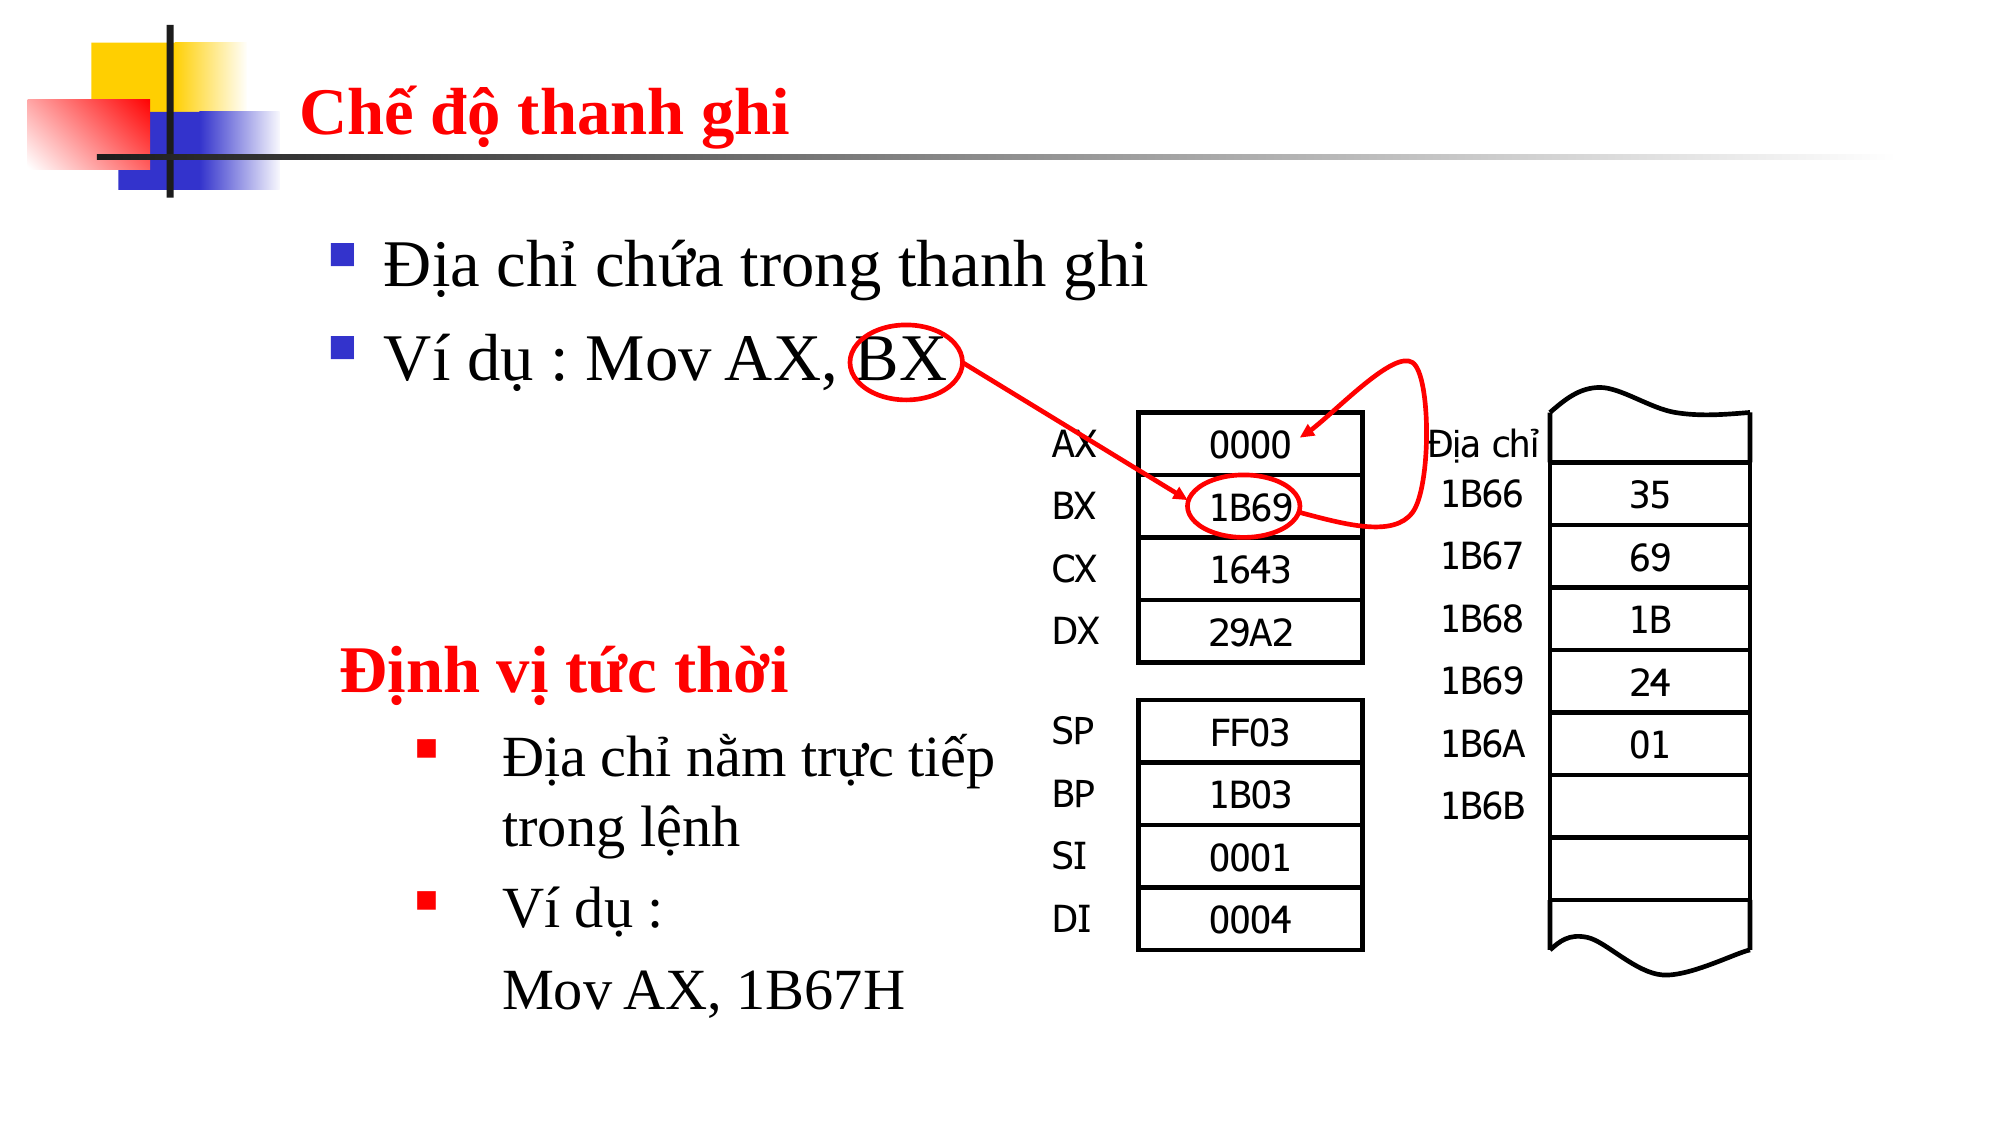

# Chế độ thanh ghi
Địa chỉ chứa trong thanh ghi
Ví dụ : Mov AX, BX

1B66
35
1B67
69
1B68
1B
1B69
24
1B6A
01
1B6B

Địa chỉ
AX
0000
BX
1B69
CX
1643
DX
29A2
SP
FF03
BP
1B03
SI
0001
DI
0004
Định vị tức thời
Địa chỉ nằm trực tiếp trong lệnh
Ví dụ :
	Mov AX, 1B67H